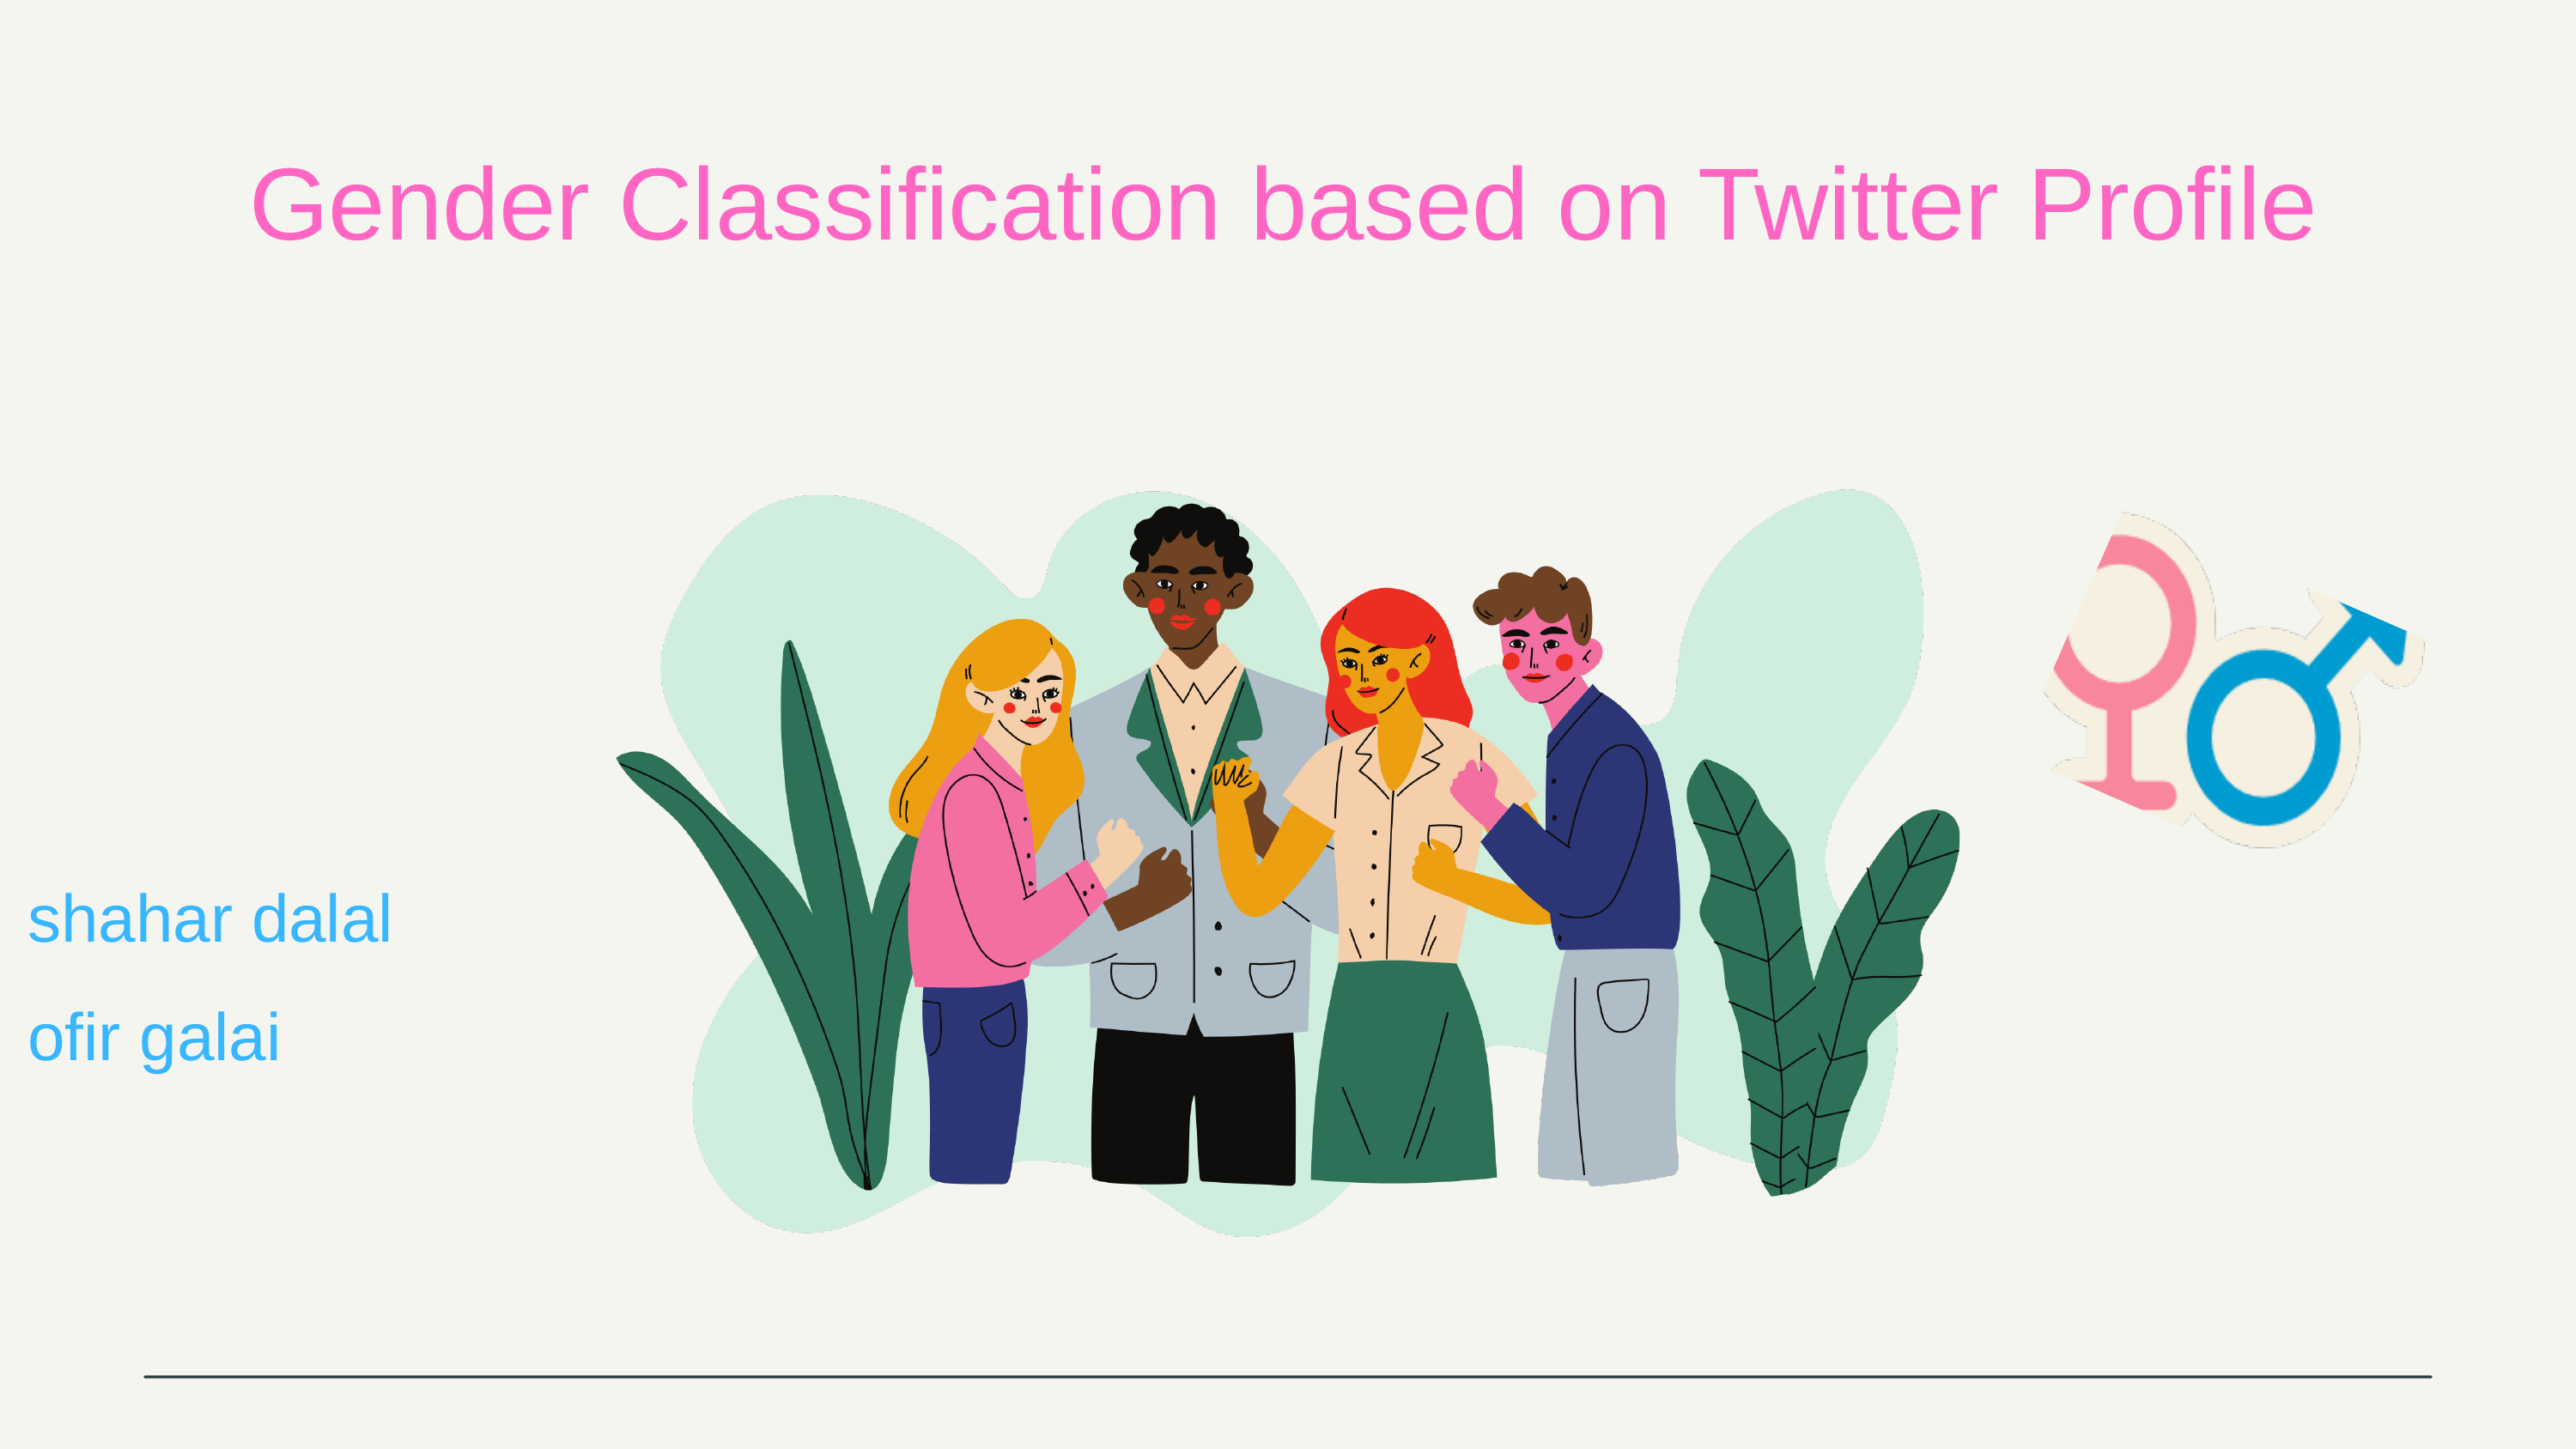

Gender Classification based on Twitter Profile

shahar dalal
ofir galai